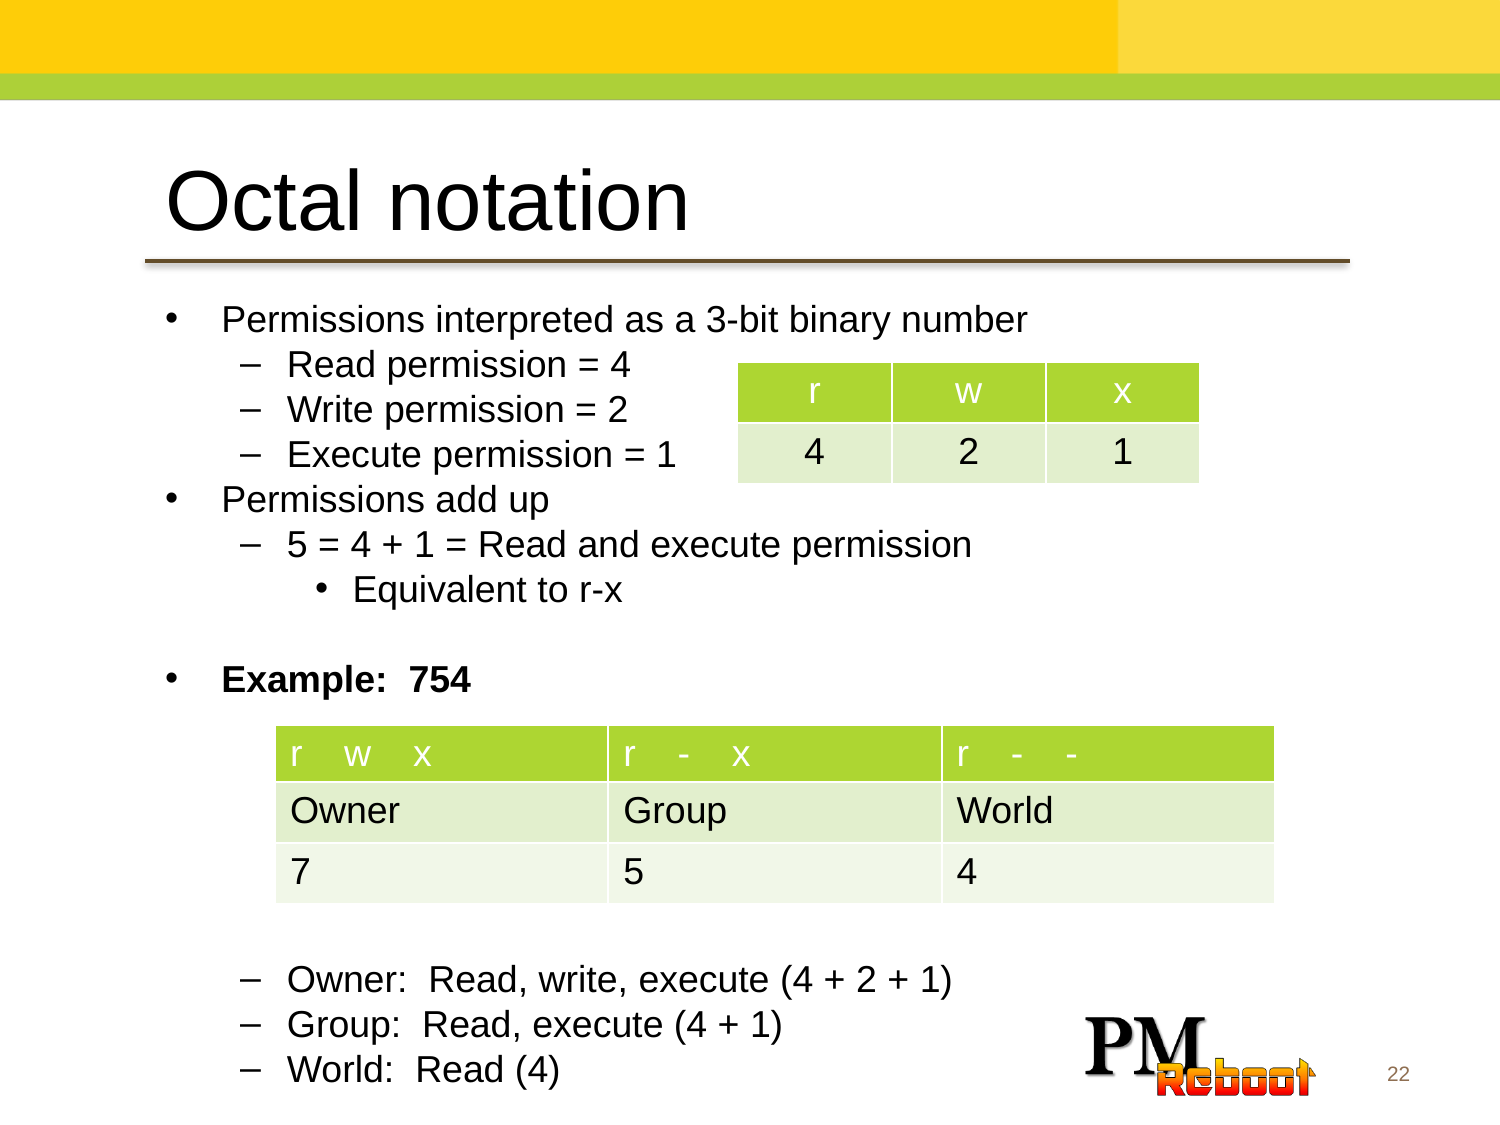

Octal notation
Permissions interpreted as a 3-bit binary number
Read permission = 4
Write permission = 2
Execute permission = 1
Permissions add up
5 = 4 + 1 = Read and execute permission
Equivalent to r-x

Example:  754

Owner:  Read, write, execute (4 + 2 + 1)
Group:  Read, execute (4 + 1)
World:  Read (4)

| r | w | x |
| --- | --- | --- |
| 4 | 2 | 1 |
| r w x | r - x | r - - |
| --- | --- | --- |
| Owner | Group | World |
| 7 | 5 | 4 |
22